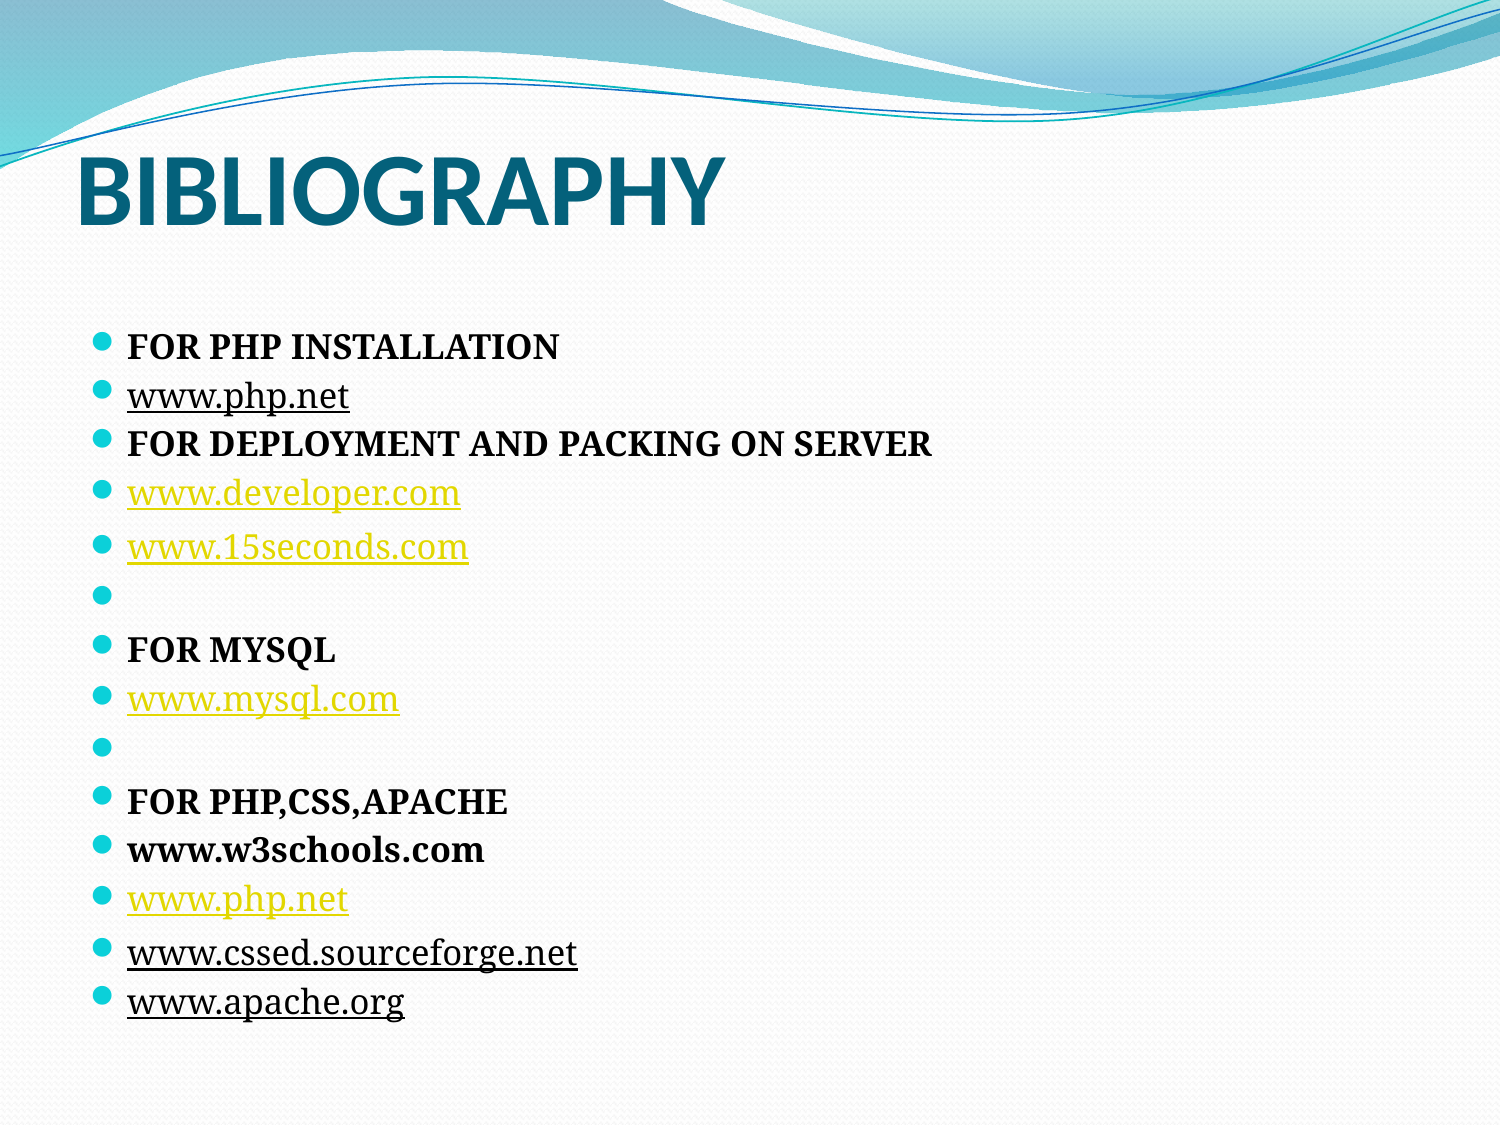

# BIBLIOGRAPHY
FOR PHP INSTALLATION
www.php.net
FOR DEPLOYMENT AND PACKING ON SERVER
www.developer.com
www.15seconds.com

FOR MYSQL
www.mysql.com

FOR PHP,CSS,APACHE
www.w3schools.com
www.php.net
www.cssed.sourceforge.net
www.apache.org